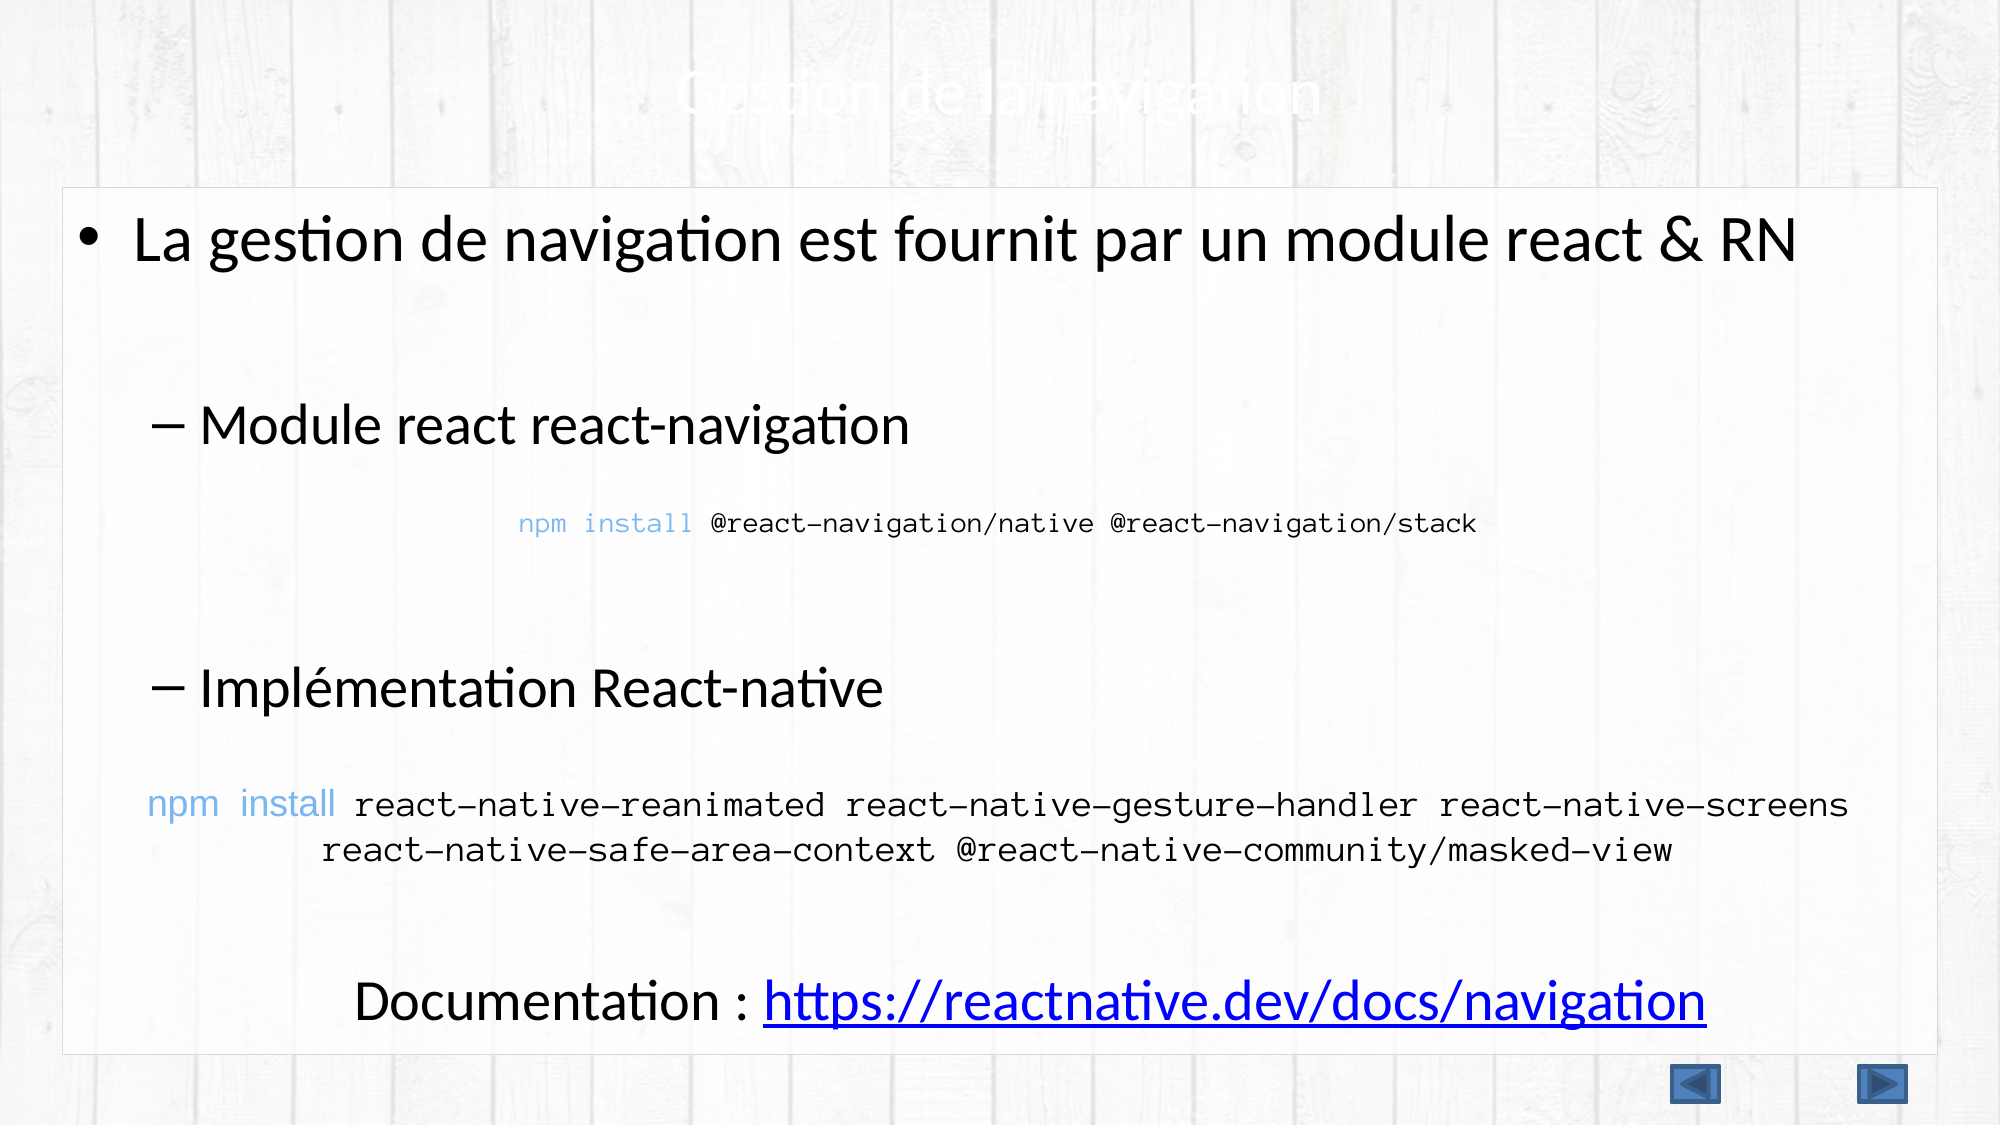

# Gestion de la navigation
La gestion de navigation est fournit par un module react & RN

Module react react-navigation

npm install @react-navigation/native @react-navigation/stack

Implémentation React-native

npm install react-native-reanimated react-native-gesture-handler react-native-screens react-native-safe-area-context @react-native-community/masked-view

Documentation : https://reactnative.dev/docs/navigation